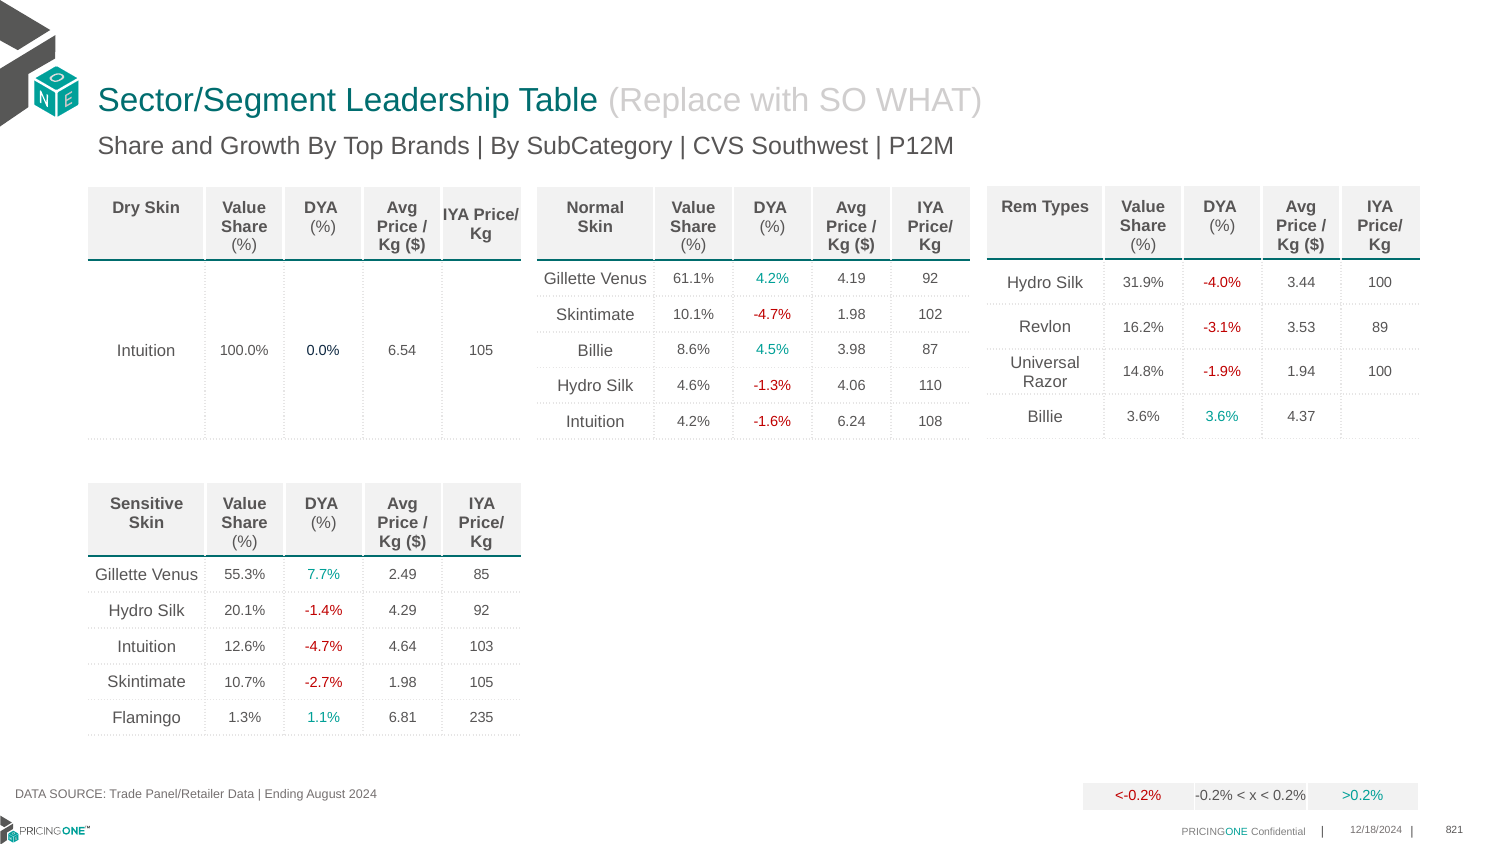

# Sector/Segment Leadership Table (Replace with SO WHAT)
Share and Growth By Top Brands | By SubCategory | CVS Southwest | P12M
| Rem Types | Value Share (%) | DYA (%) | Avg Price /Kg ($) | IYA Price/Kg |
| --- | --- | --- | --- | --- |
| Hydro Silk | 31.9% | -4.0% | 3.44 | 100 |
| Revlon | 16.2% | -3.1% | 3.53 | 89 |
| Universal Razor | 14.8% | -1.9% | 1.94 | 100 |
| Billie | 3.6% | 3.6% | 4.37 |  |
| Dry Skin | Value Share (%) | DYA (%) | Avg Price /Kg ($) | IYA Price/ Kg |
| --- | --- | --- | --- | --- |
| Intuition | 100.0% | 0.0% | 6.54 | 105 |
| Normal Skin | Value Share (%) | DYA (%) | Avg Price /Kg ($) | IYA Price/Kg |
| --- | --- | --- | --- | --- |
| Gillette Venus | 61.1% | 4.2% | 4.19 | 92 |
| Skintimate | 10.1% | -4.7% | 1.98 | 102 |
| Billie | 8.6% | 4.5% | 3.98 | 87 |
| Hydro Silk | 4.6% | -1.3% | 4.06 | 110 |
| Intuition | 4.2% | -1.6% | 6.24 | 108 |
| Sensitive Skin | Value Share (%) | DYA (%) | Avg Price /Kg ($) | IYA Price/Kg |
| --- | --- | --- | --- | --- |
| Gillette Venus | 55.3% | 7.7% | 2.49 | 85 |
| Hydro Silk | 20.1% | -1.4% | 4.29 | 92 |
| Intuition | 12.6% | -4.7% | 4.64 | 103 |
| Skintimate | 10.7% | -2.7% | 1.98 | 105 |
| Flamingo | 1.3% | 1.1% | 6.81 | 235 |
DATA SOURCE: Trade Panel/Retailer Data | Ending August 2024
| <-0.2% | -0.2% < x < 0.2% | >0.2% |
| --- | --- | --- |

12/18/2024
821